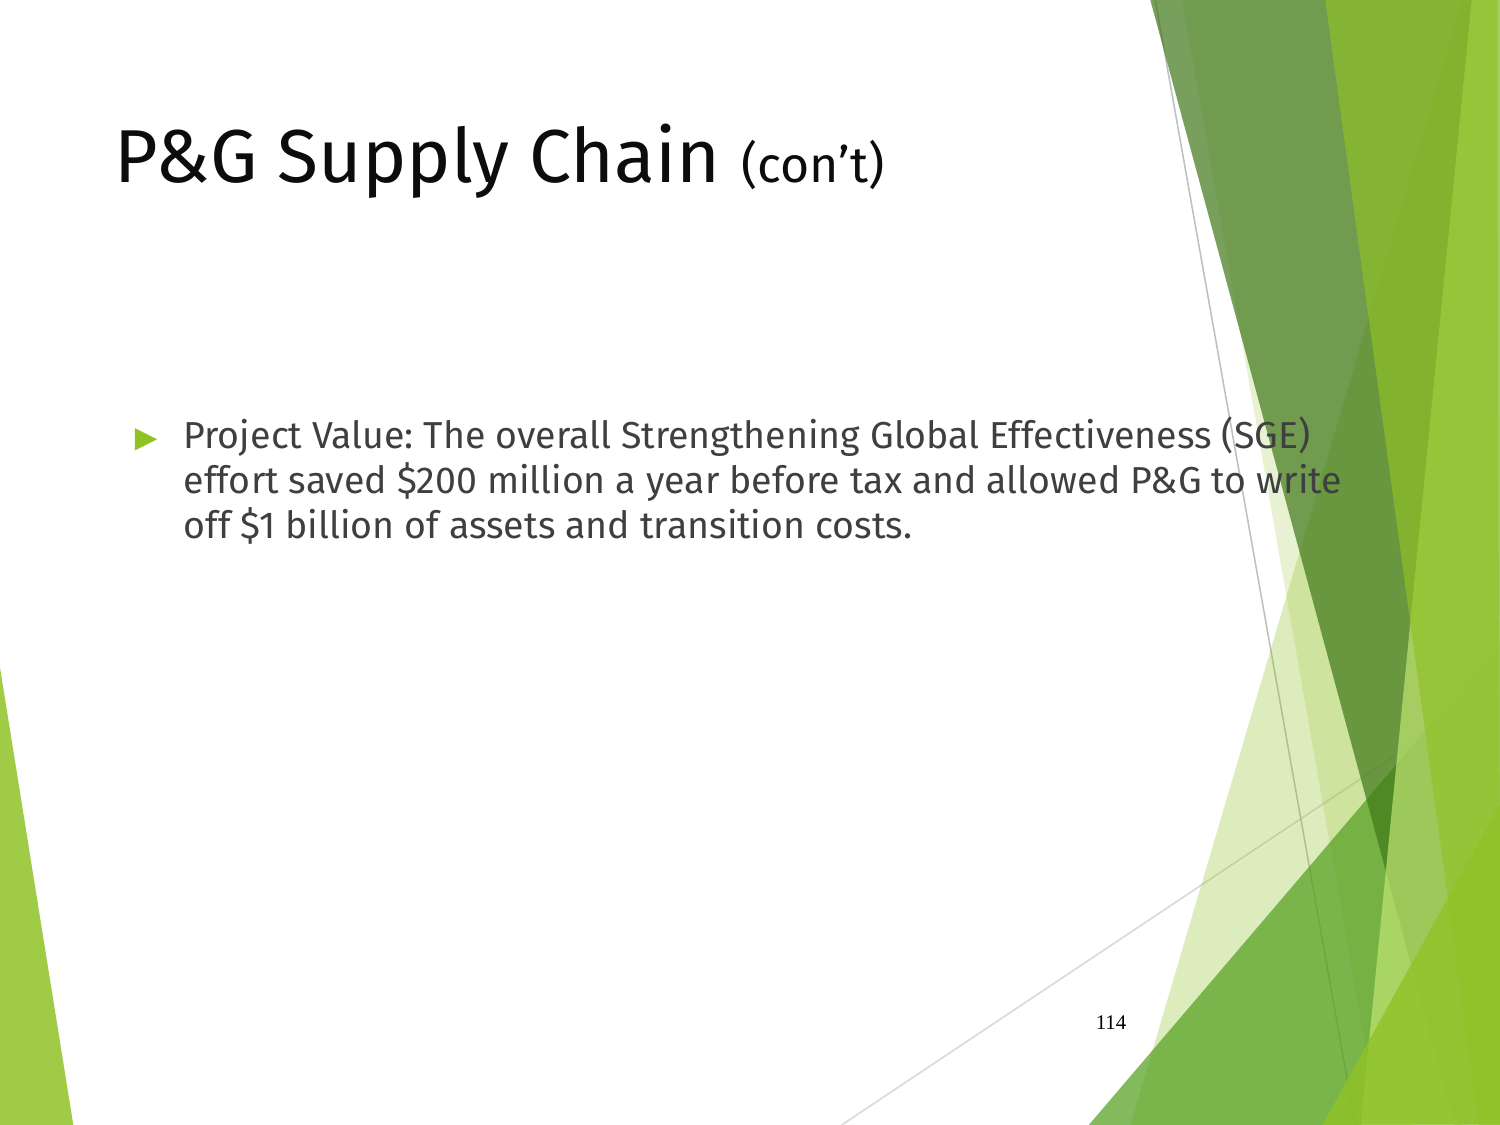

# P&G Supply Chain (con’t)
Project Value: The overall Strengthening Global Effectiveness (SGE) effort saved $200 million a year before tax and allowed P&G to write off $1 billion of assets and transition costs.
114